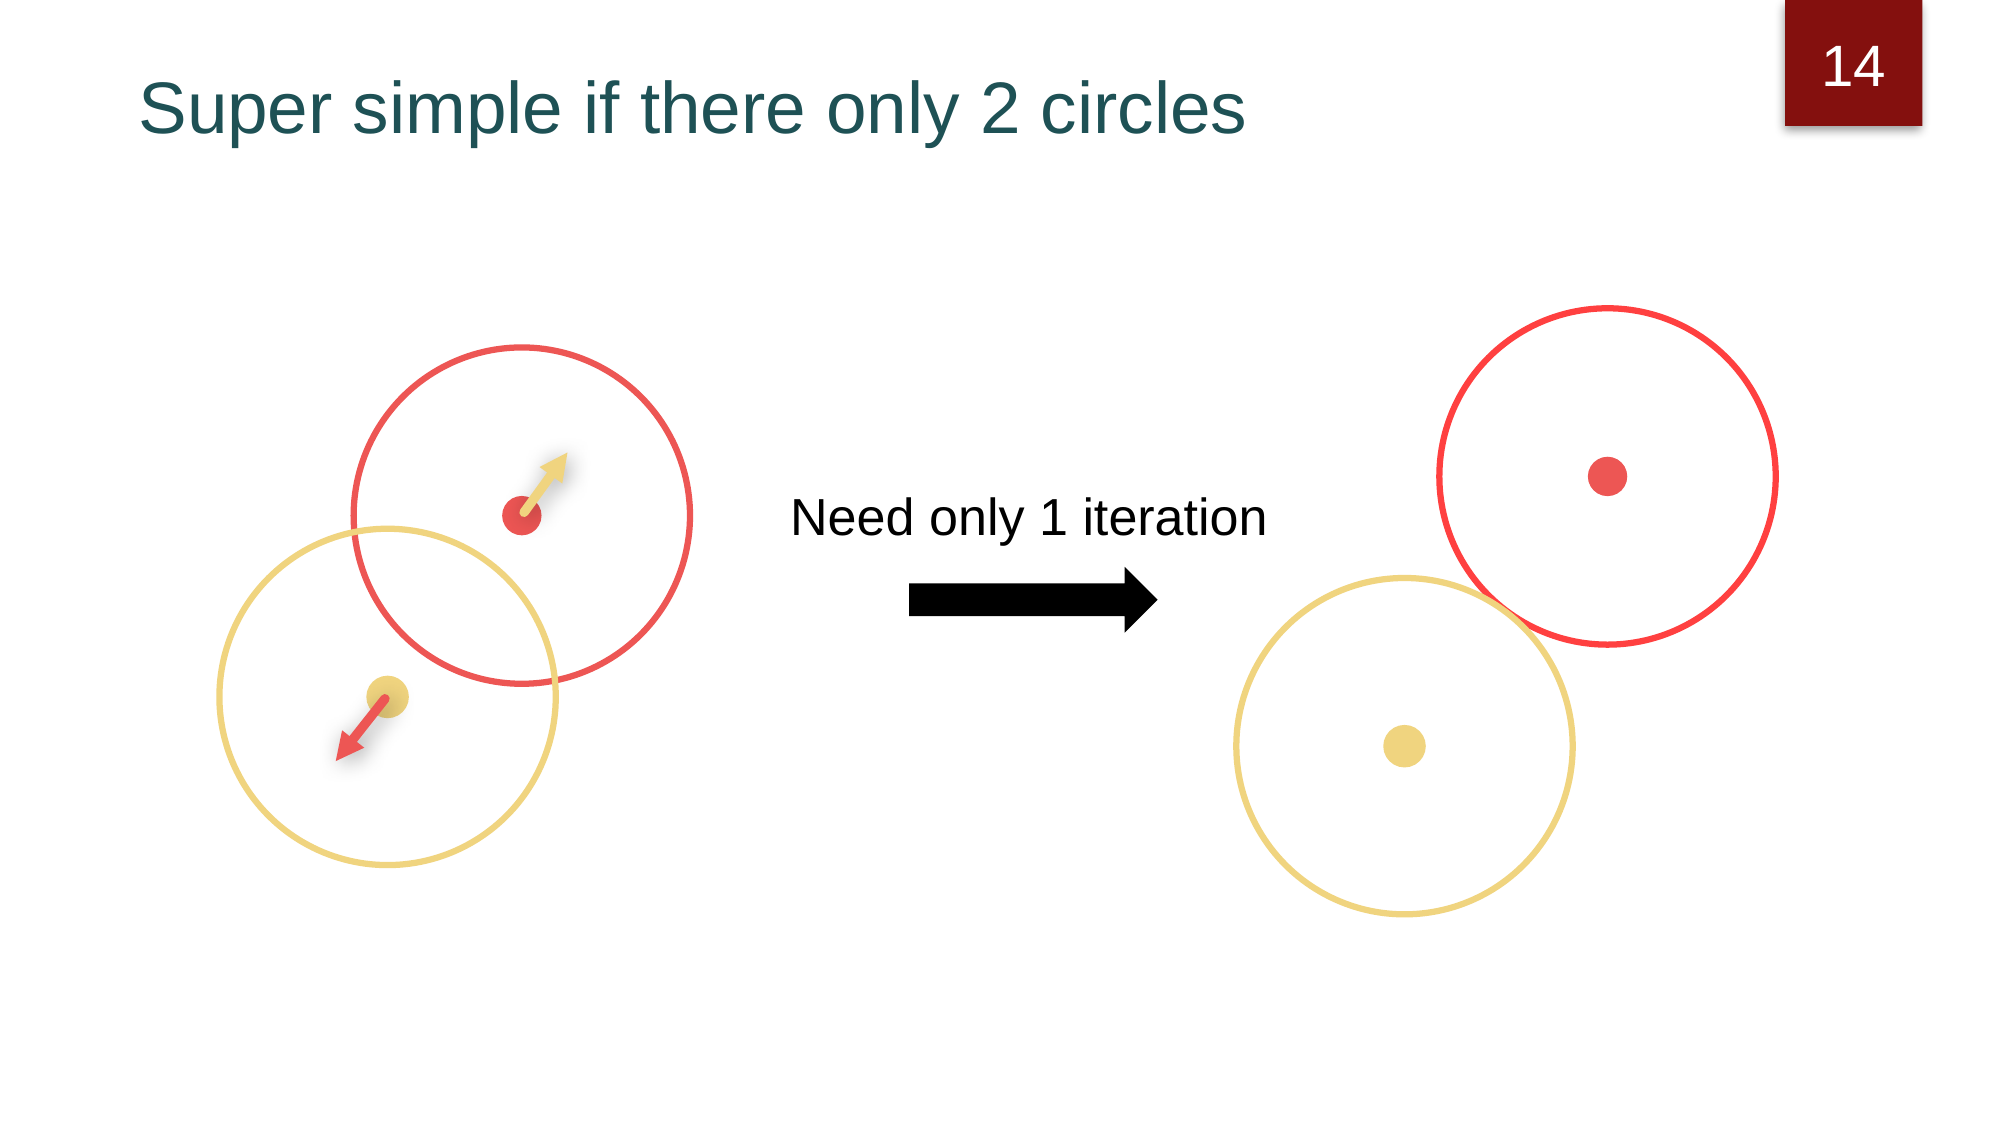

14
Super simple if there only 2 circles

Need only 1 iteration